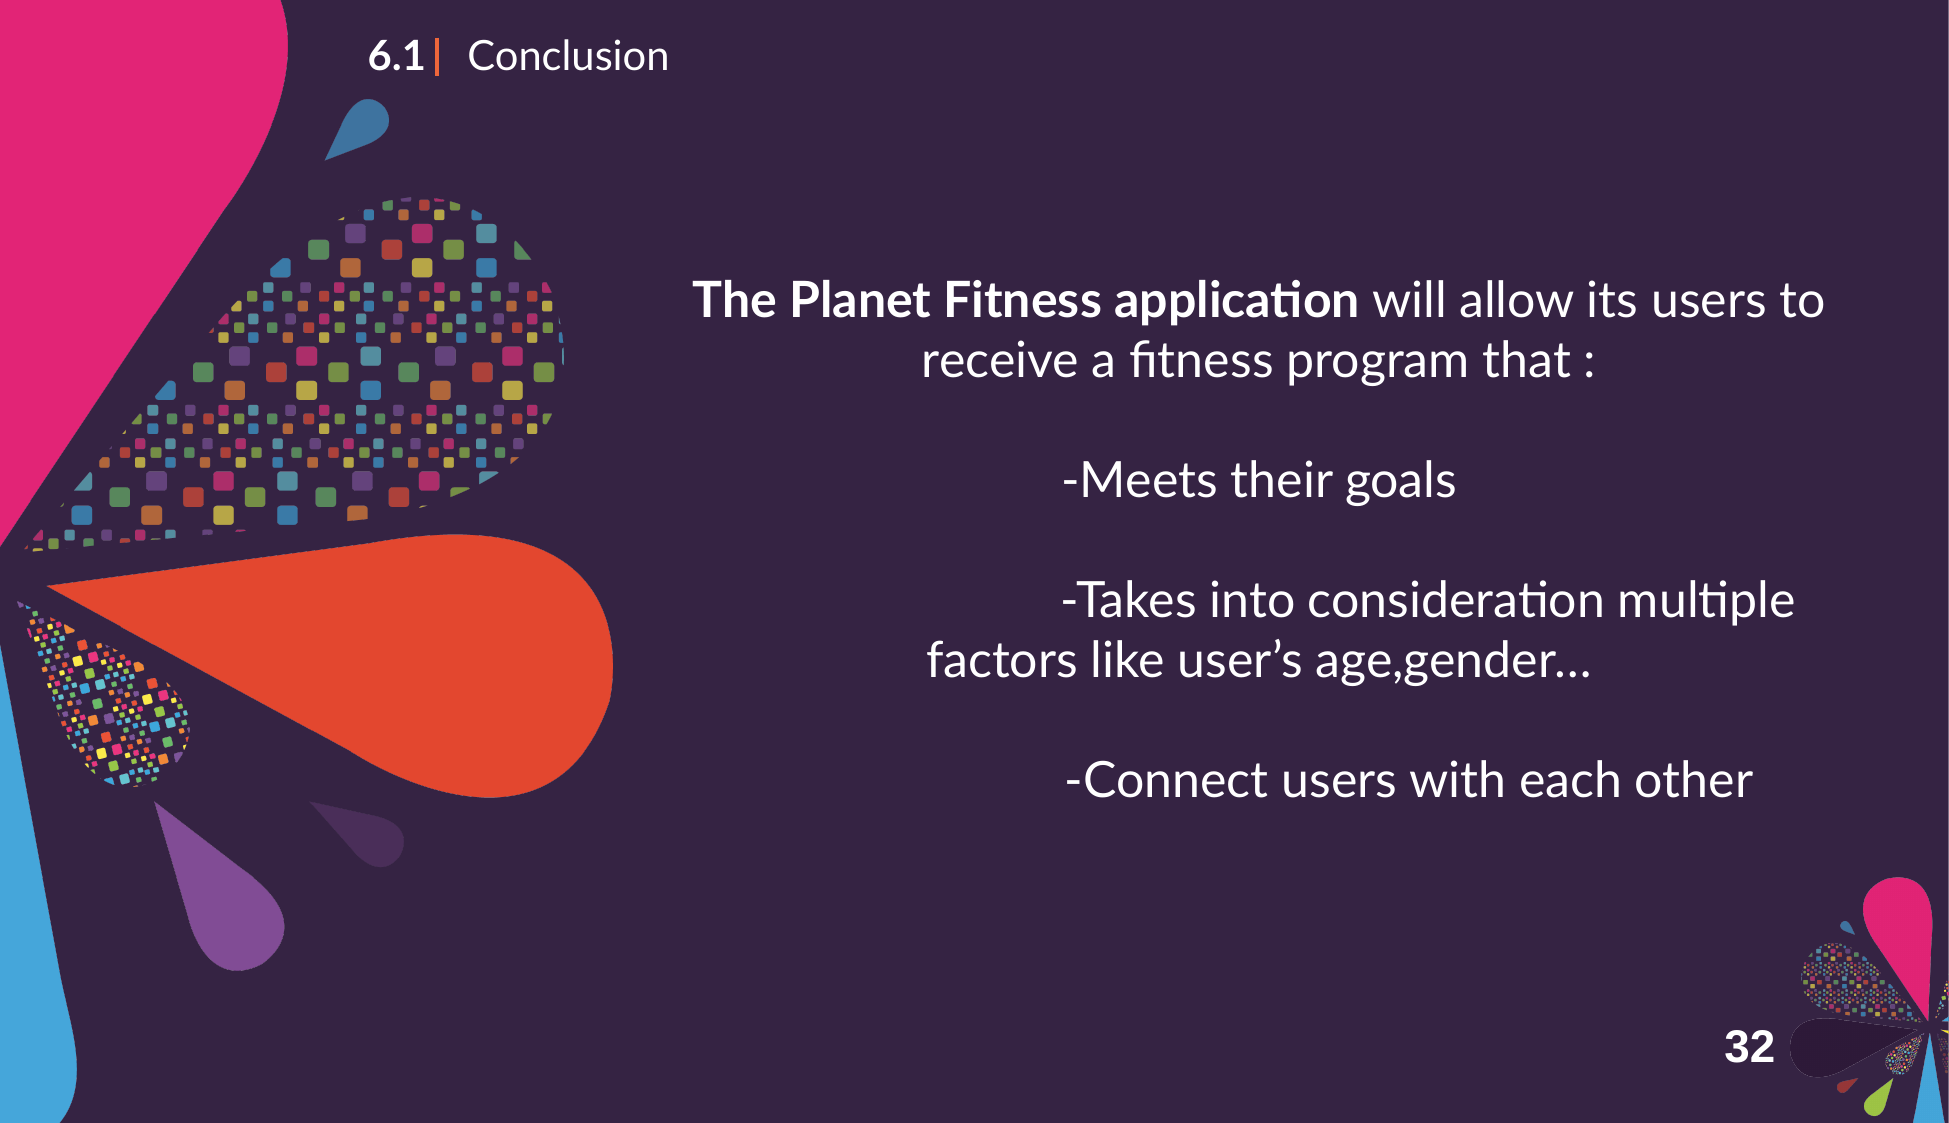

6.1    Conclusion
The Planet Fitness application will allow its users to receive a fitness program that :

-Meets their goals

		   -Takes into consideration multiple factors like user’s age,gender…

		-Connect users with each other